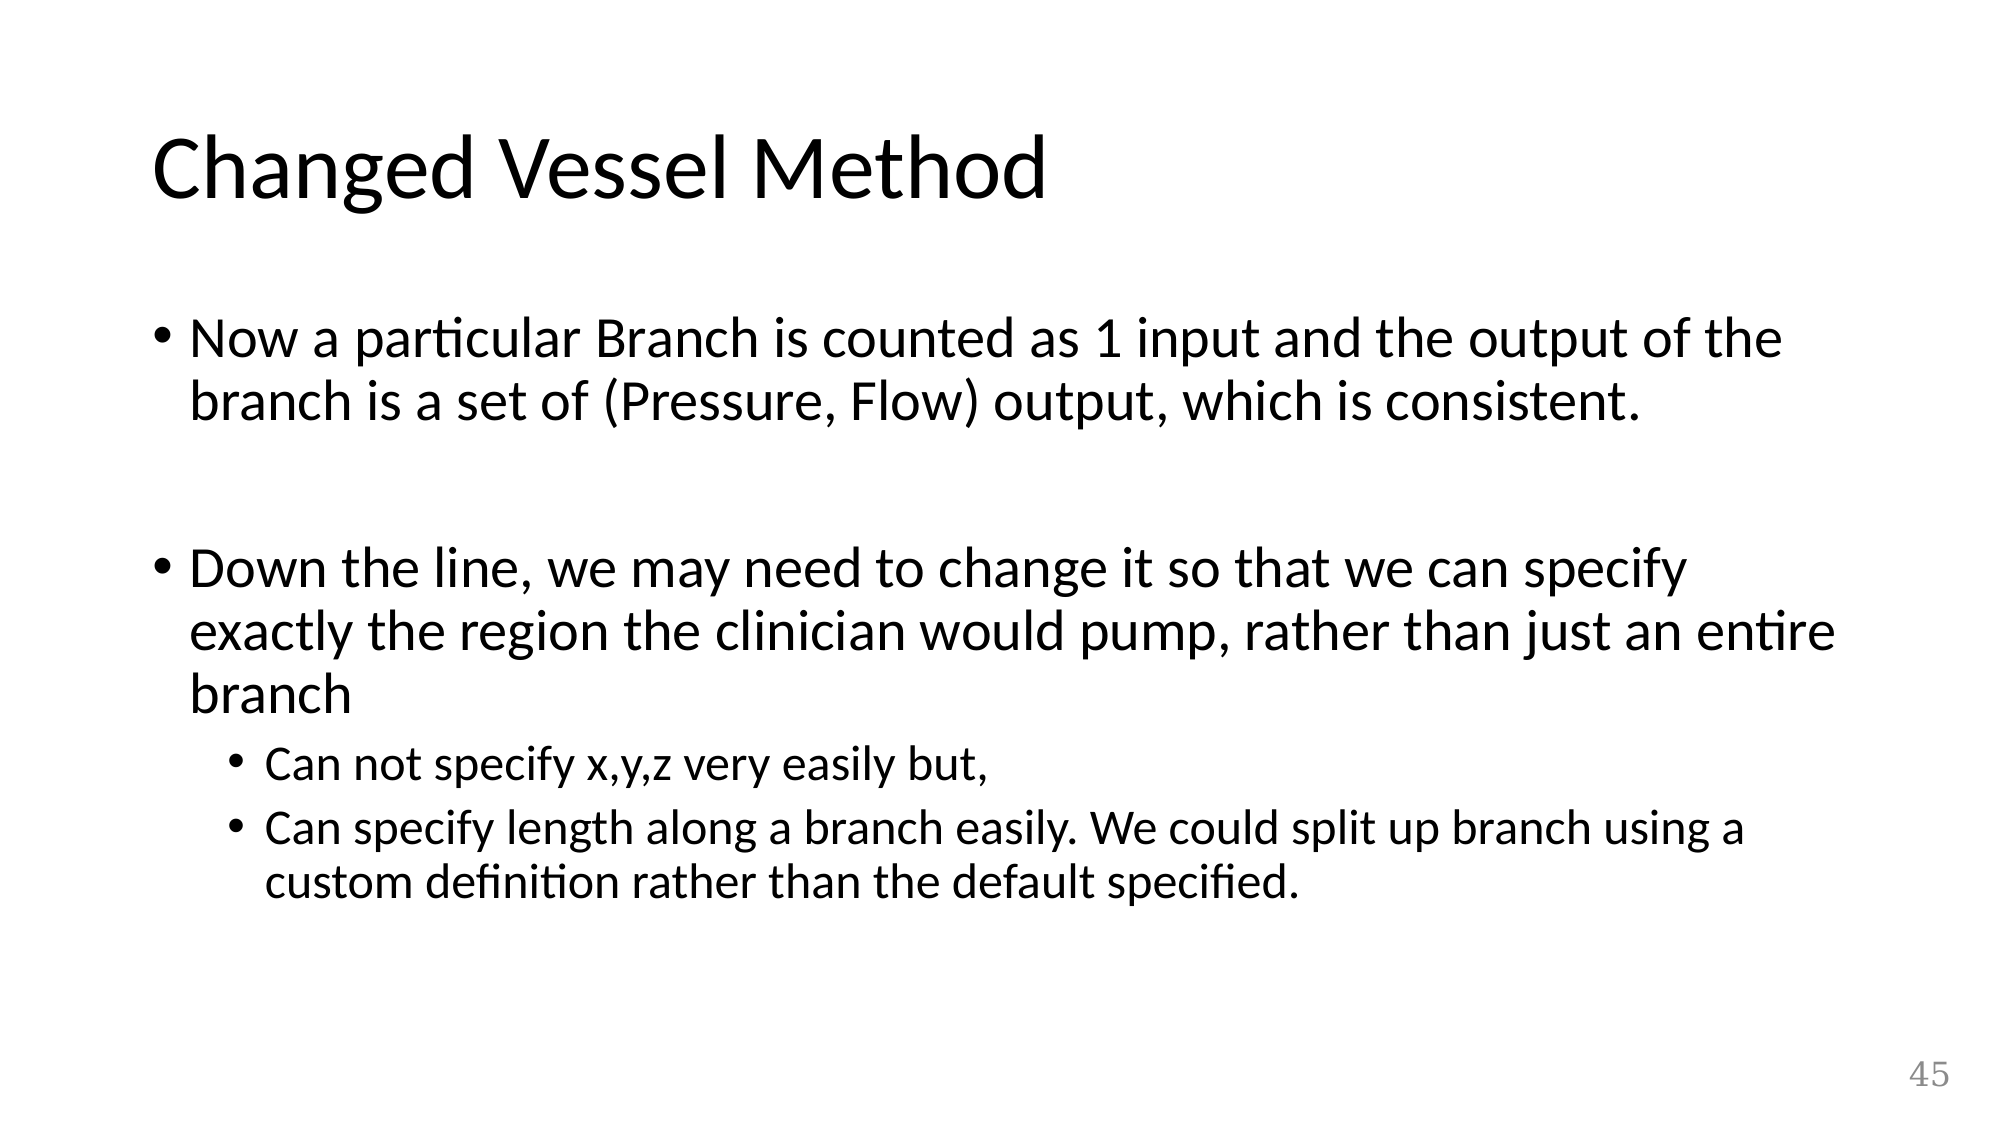

# Changed Vessel Method
Now a particular Branch is counted as 1 input and the output of the branch is a set of (Pressure, Flow) output, which is consistent.

Down the line, we may need to change it so that we can specify exactly the region the clinician would pump, rather than just an entire branch
Can not specify x,y,z very easily but,
Can specify length along a branch easily. We could split up branch using a custom definition rather than the default specified.
45